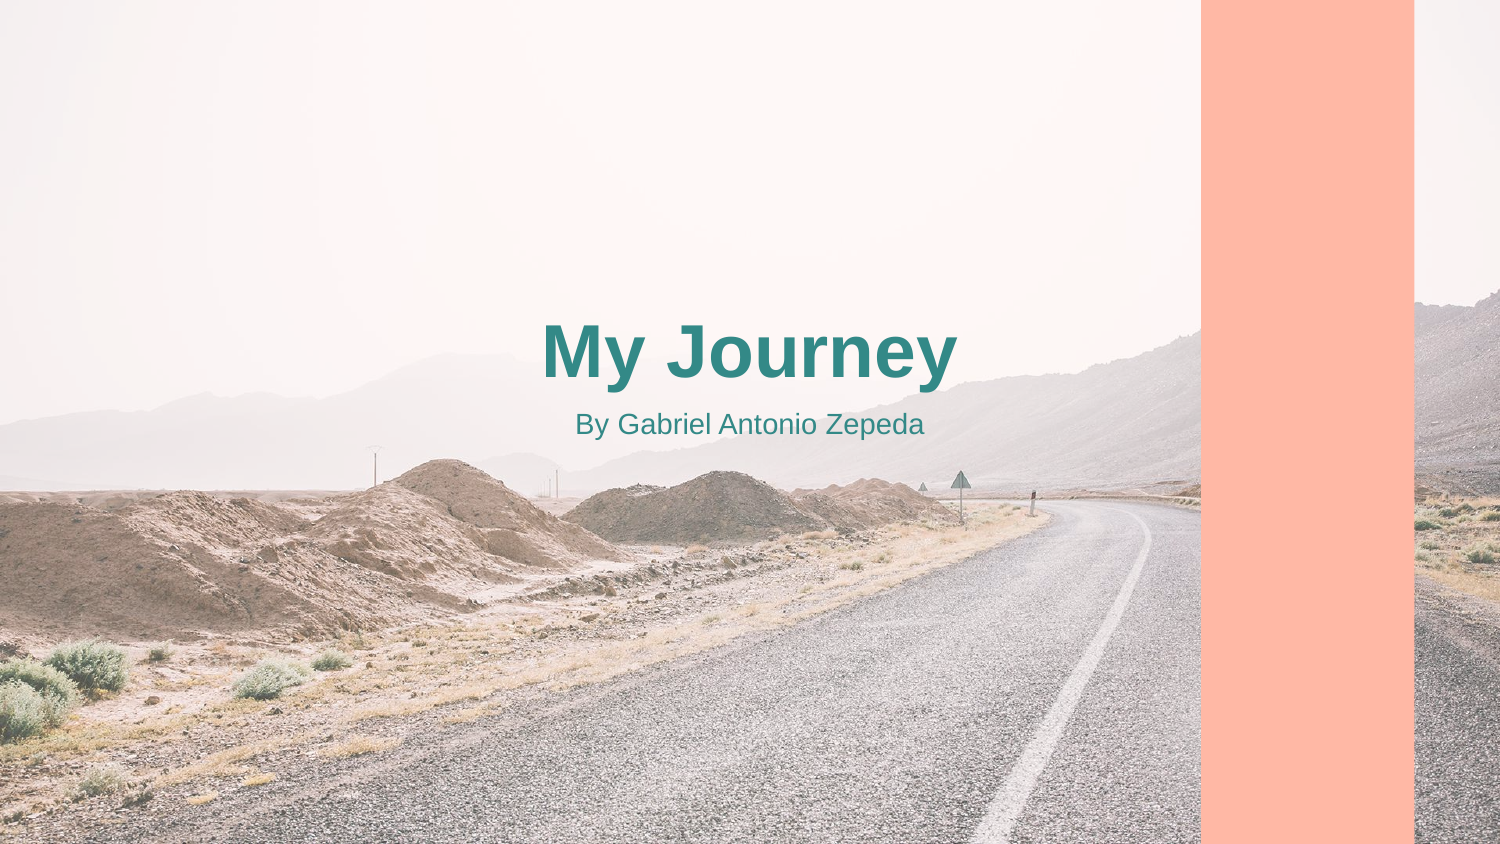

# My Journey
By Gabriel Antonio Zepeda